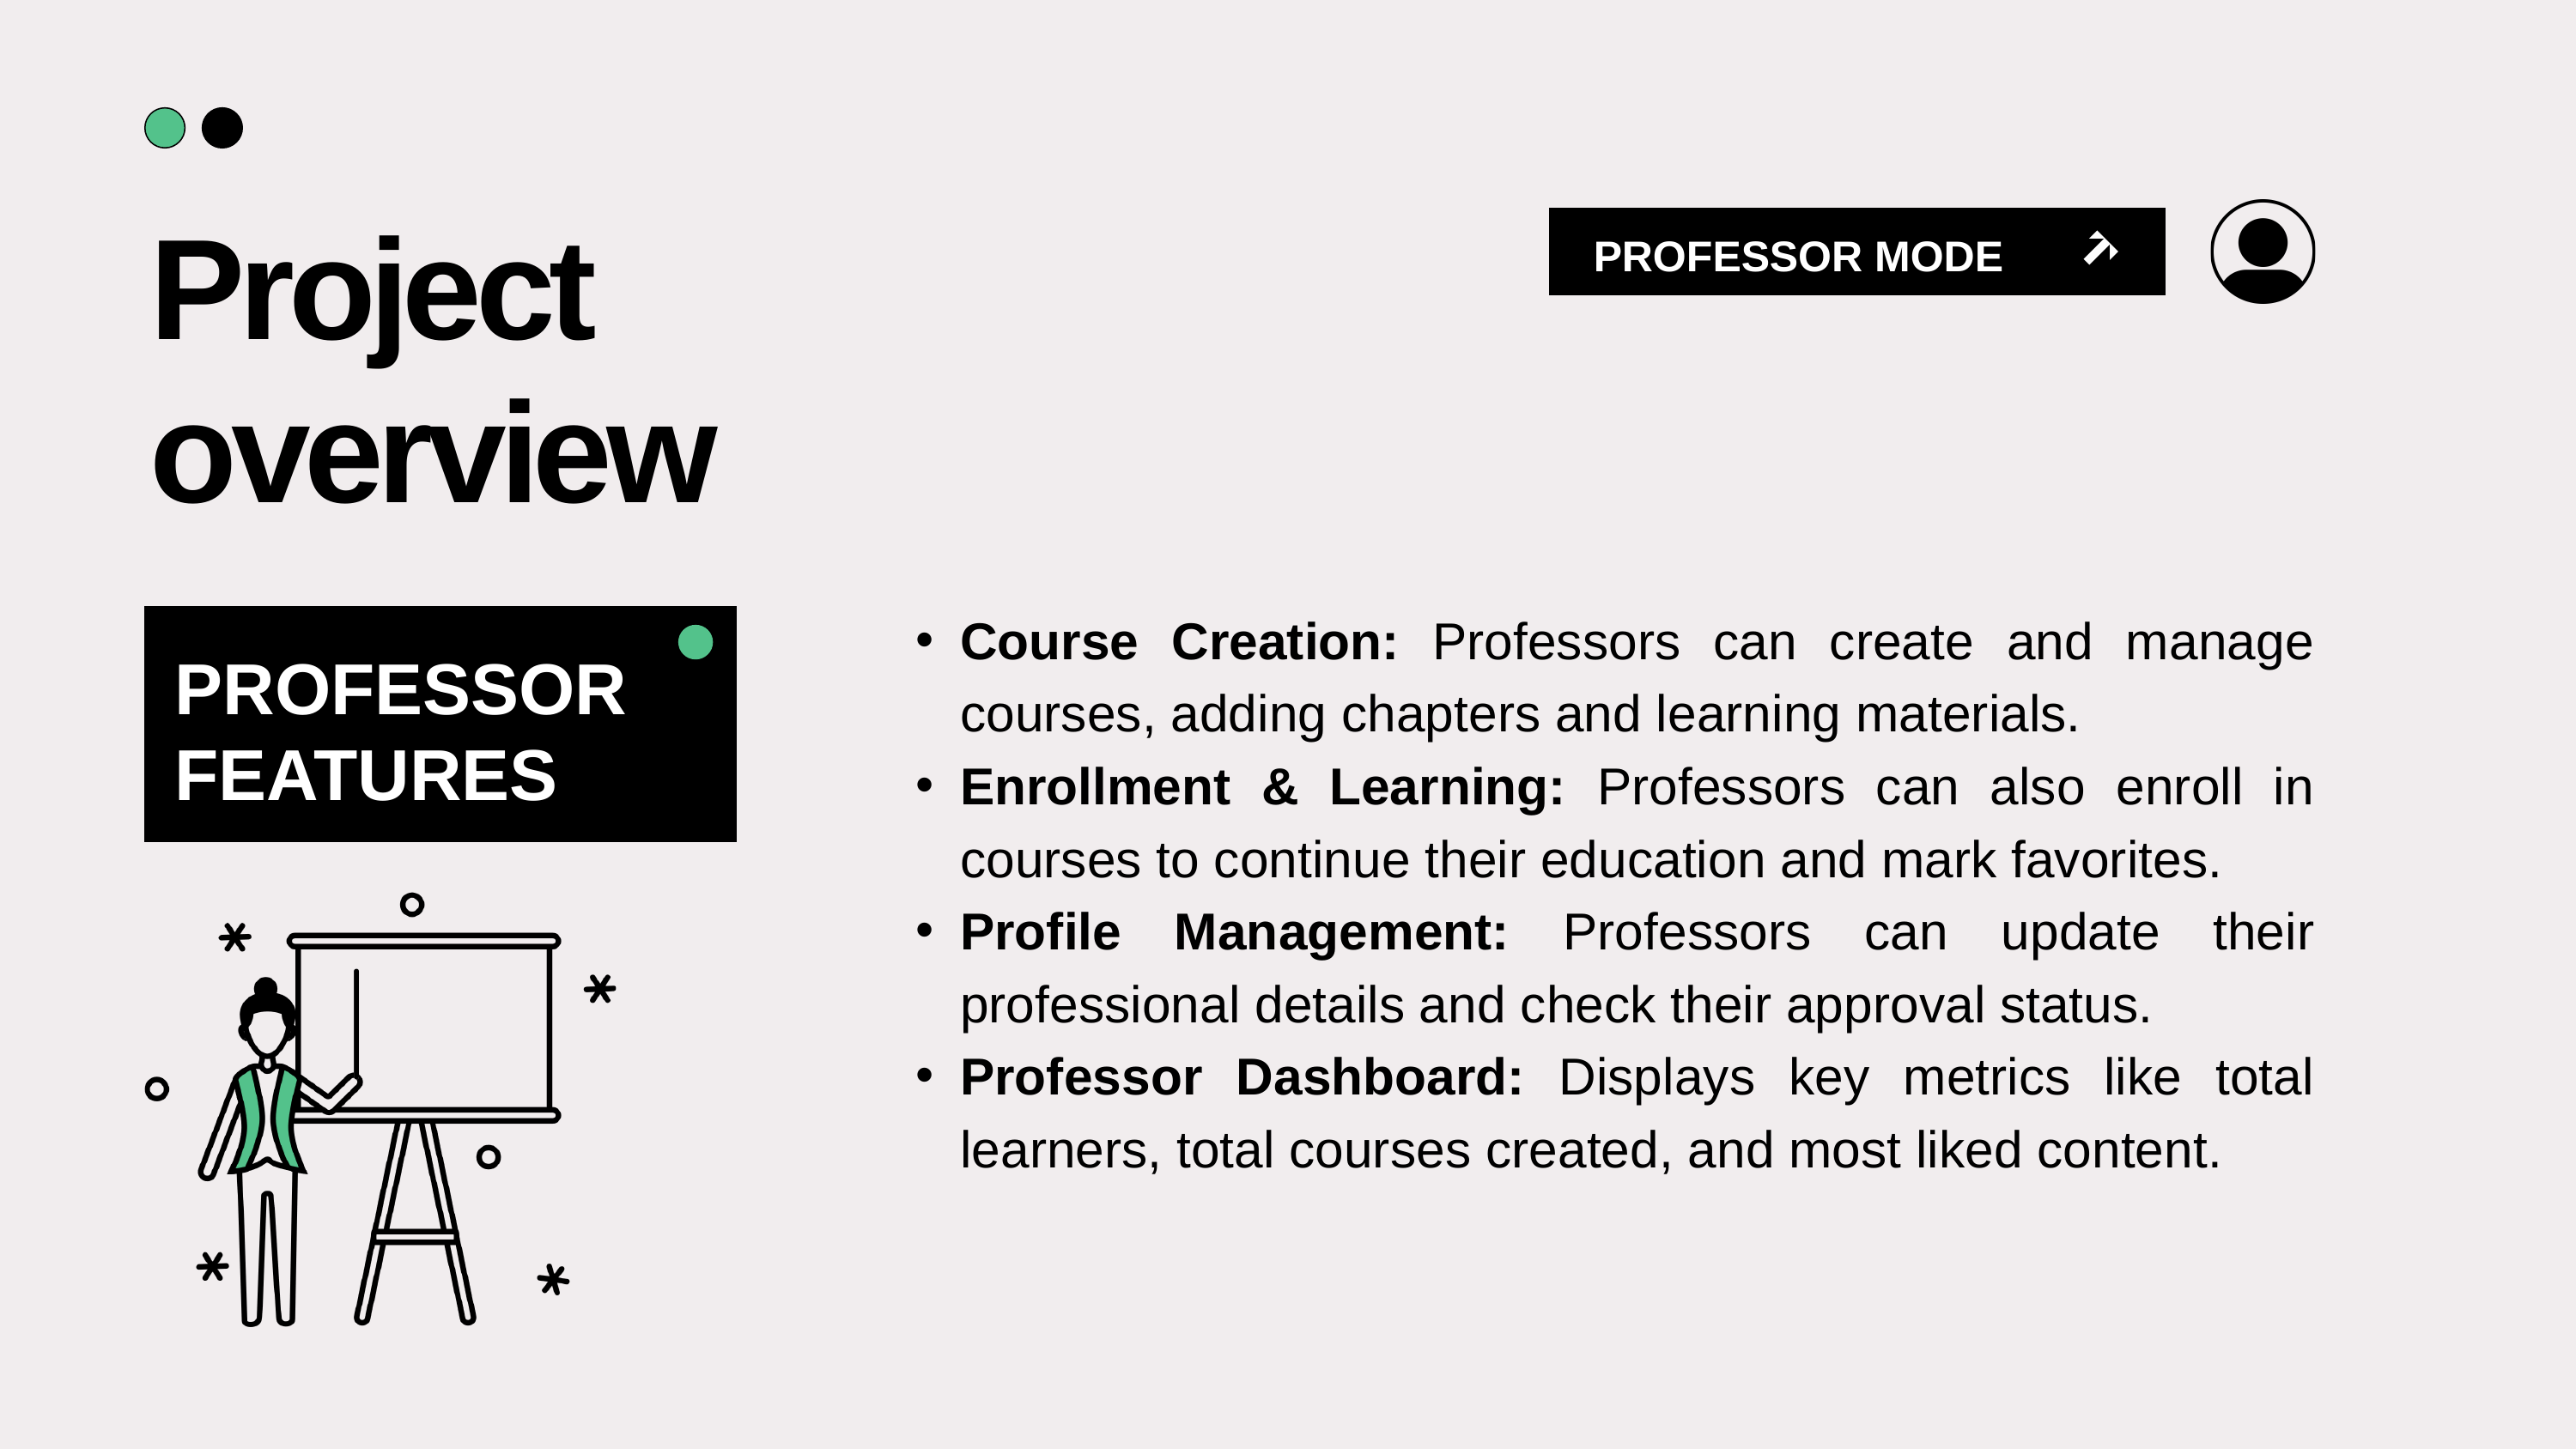

Project overview

PROFESSOR MODE

Course Creation: Professors can create and manage courses, adding chapters and learning materials.
Enrollment & Learning: Professors can also enroll in courses to continue their education and mark favorites.
Profile Management: Professors can update their professional details and check their approval status.
Professor Dashboard: Displays key metrics like total learners, total courses created, and most liked content.

PROFESSOR FEATURES